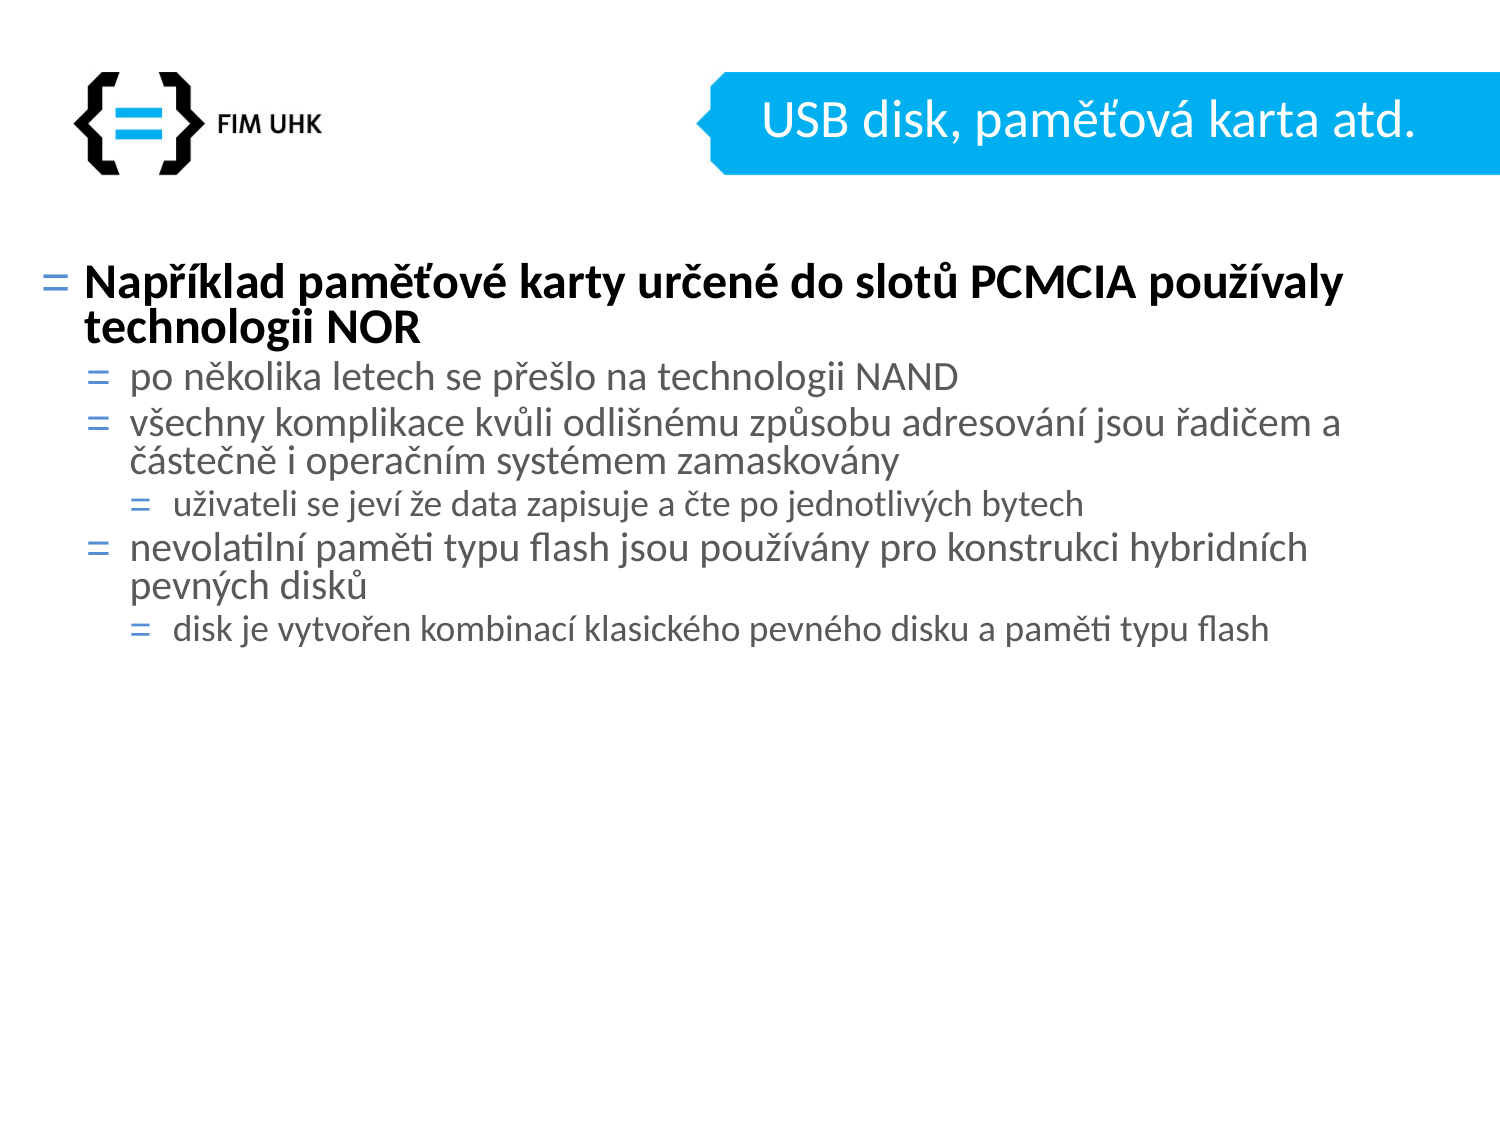

# USB disk, paměťová karta atd.
Například paměťové karty určené do slotů PCMCIA používaly technologii NOR
po několika letech se přešlo na technologii NAND
všechny komplikace kvůli odlišnému způsobu adresování jsou řadičem a částečně i operačním systémem zamaskovány
uživateli se jeví že data zapisuje a čte po jednotlivých bytech
nevolatilní paměti typu flash jsou používány pro konstrukci hybridních pevných disků
disk je vytvořen kombinací klasického pevného disku a paměti typu flash